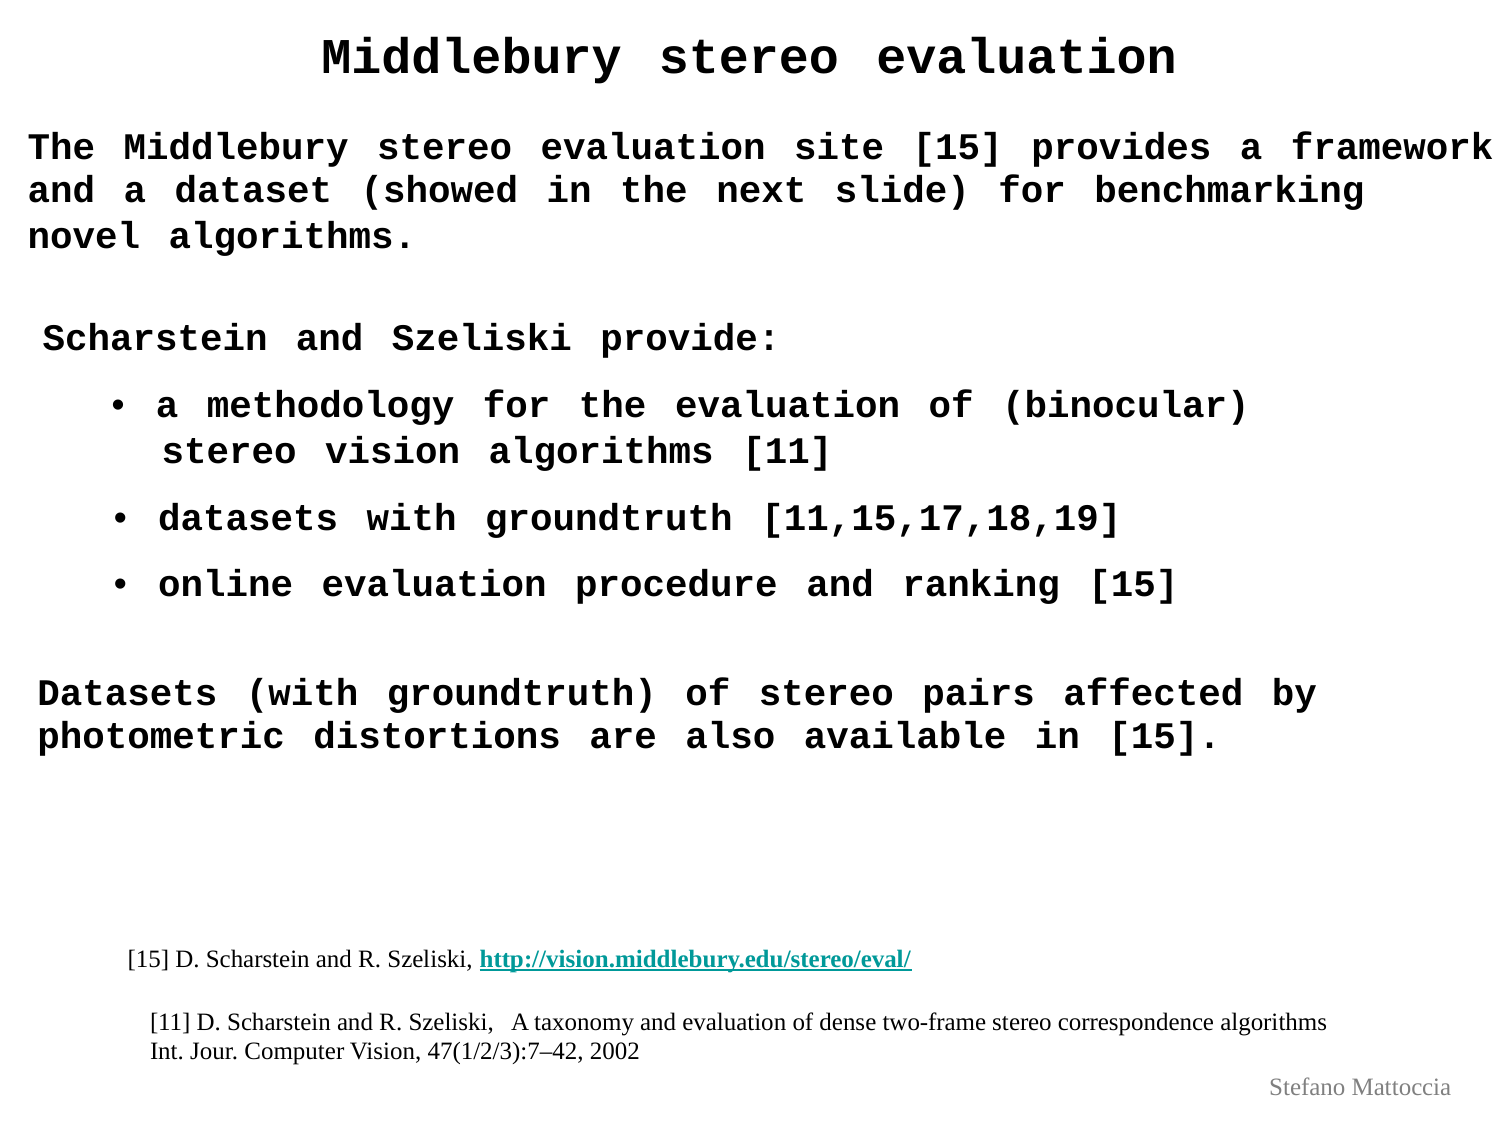

Middlebury   stereo   evaluation
The   Middlebury   stereo   evaluation   site   [15]   provides   a   framework
and   a   dataset   (showed   in   the   next   slide)   for   benchmarking
novel   algorithms.
Scharstein   and   Szeliski   provide:
•   a   methodology   for   the   evaluation   of   (binocular)
stereo   vision   algorithms   [11]
•   datasets   with   groundtruth   [11,15,17,18,19]

•   online   evaluation   procedure   and   ranking   [15]
Datasets   (with   groundtruth)   of   stereo   pairs   affected   by
photometric   distortions   are   also   available   in   [15].
[15] D. Scharstein and R. Szeliski, http://vision.middlebury.edu/stereo/eval/
[11] D. Scharstein and R. Szeliski,   A taxonomy and evaluation of dense two-frame stereo correspondence algorithms
Int. Jour. Computer Vision, 47(1/2/3):7–42, 2002
Stefano Mattoccia